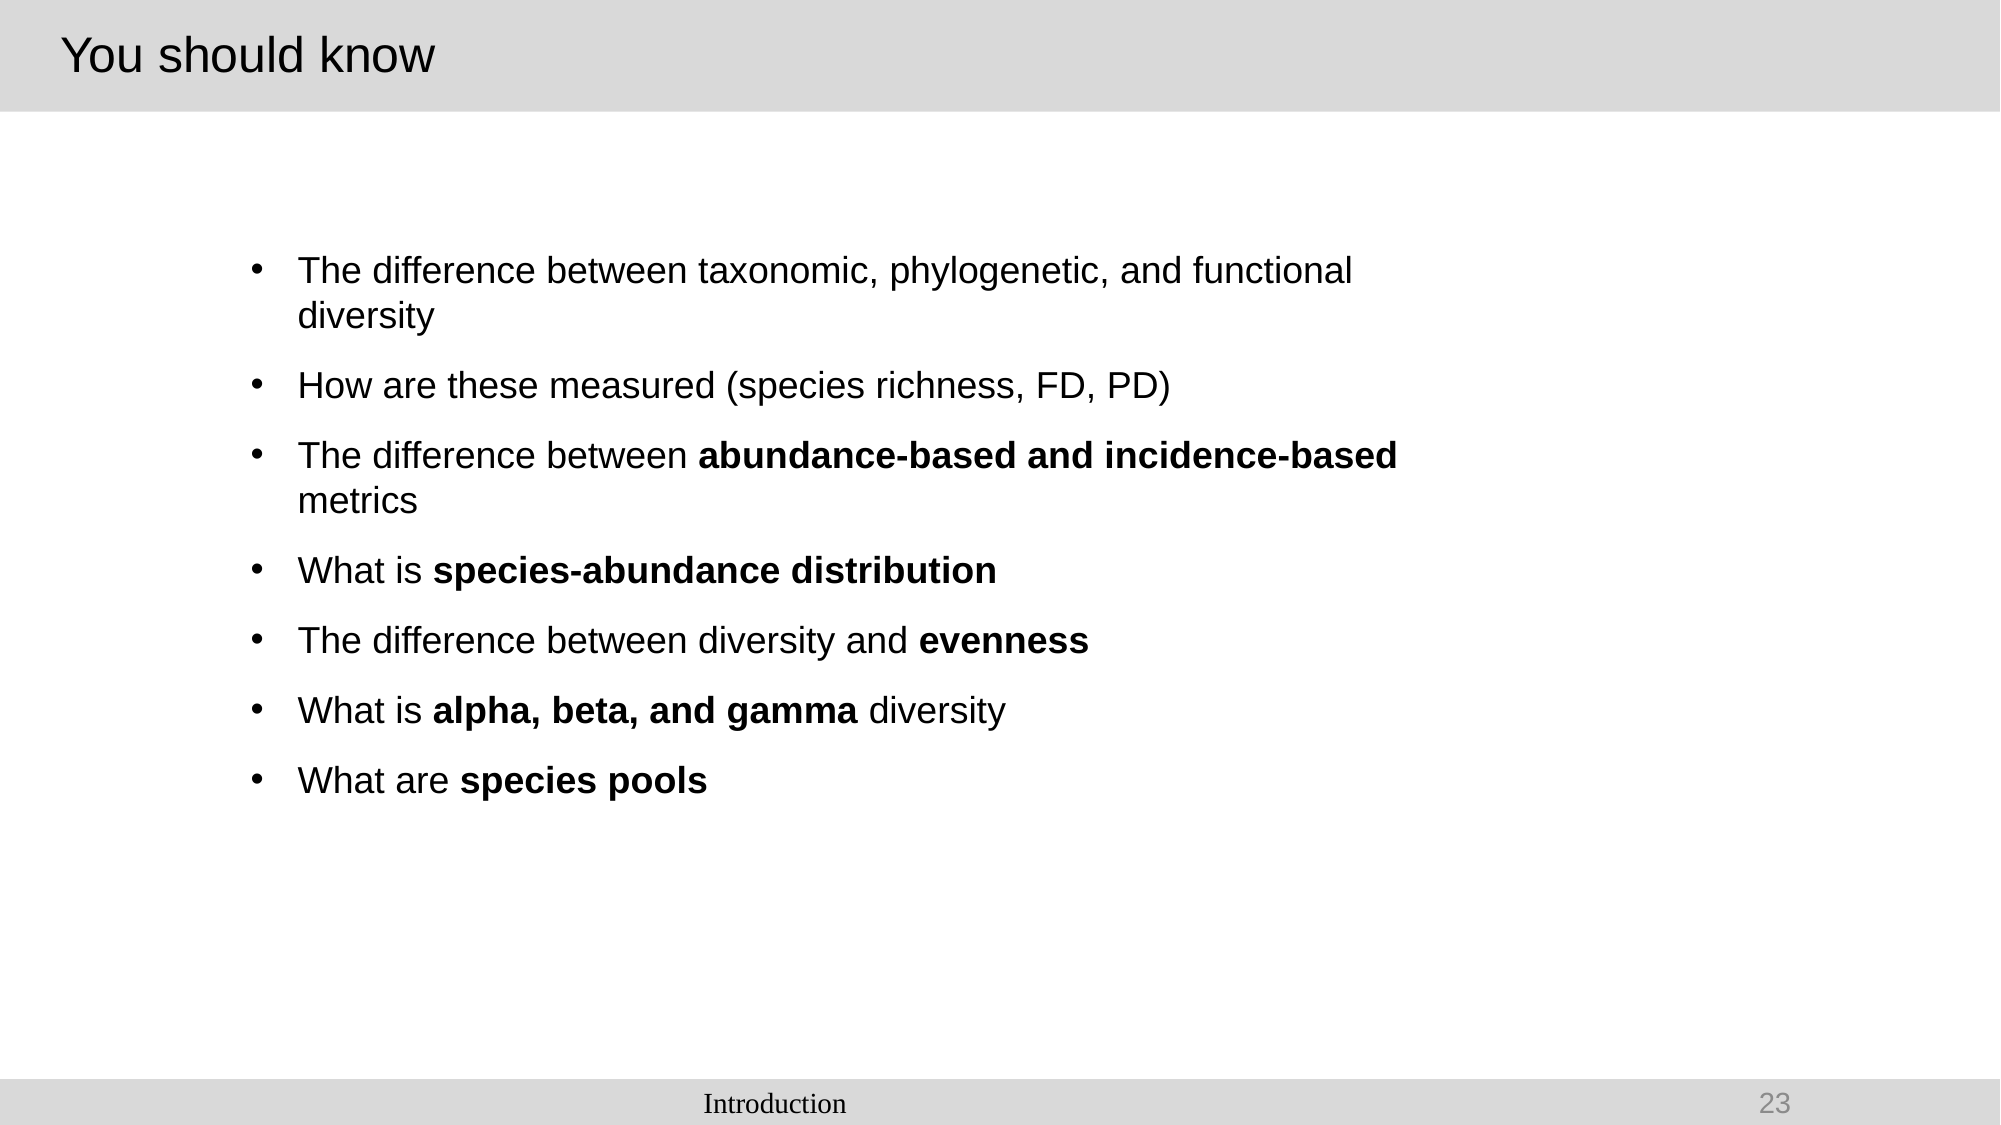

# You should know
The difference between taxonomic, phylogenetic, and functional diversity
How are these measured (species richness, FD, PD)
The difference between abundance-based and incidence-based metrics
What is species-abundance distribution
The difference between diversity and evenness
What is alpha, beta, and gamma diversity
What are species pools

Introduction
23